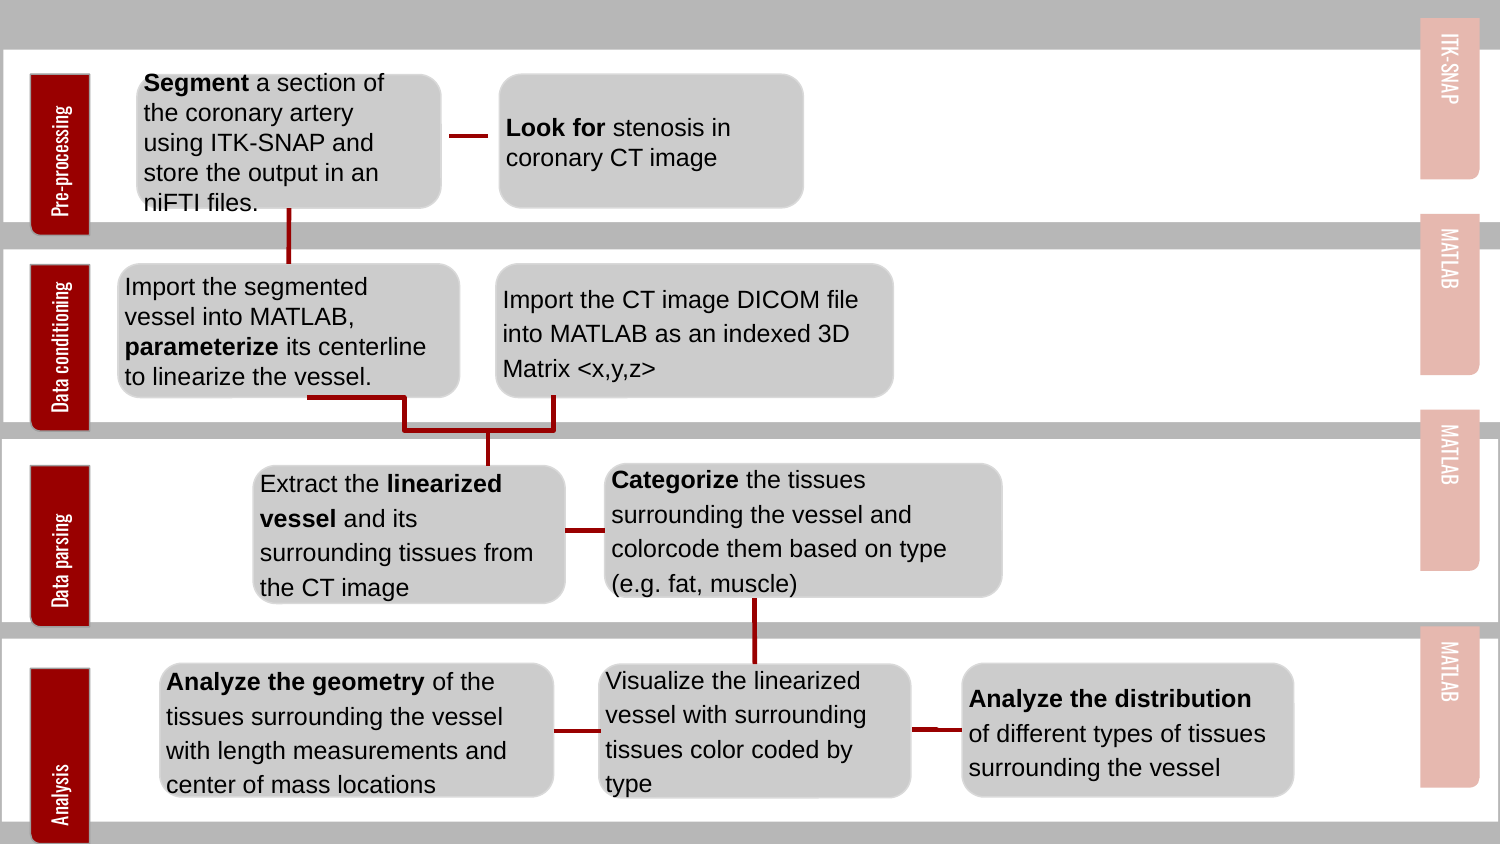

ITK-SNAP
Look for stenosis in coronary CT image

Segment a section of the coronary artery using ITK-SNAP and store the output in an niFTI files.

Pre-processing

Import the segmented vessel into MATLAB, parameterize its centerline to linearize the vessel.
Import the CT image DICOM file into MATLAB as an indexed 3D Matrix <x,y,z>

MATLAB
Data conditioning

MATLAB
Categorize the tissues surrounding the vessel and colorcode them based on type (e.g. fat, muscle)

Extract the linearized vessel and its surrounding tissues from the CT image

Data parsing

Analyze the geometry of the tissues surrounding the vessel with length measurements and center of mass locations
Analyze the distribution of different types of tissues surrounding the vessel
Visualize the linearized vessel with surrounding tissues color coded by type

MATLAB
Analysis